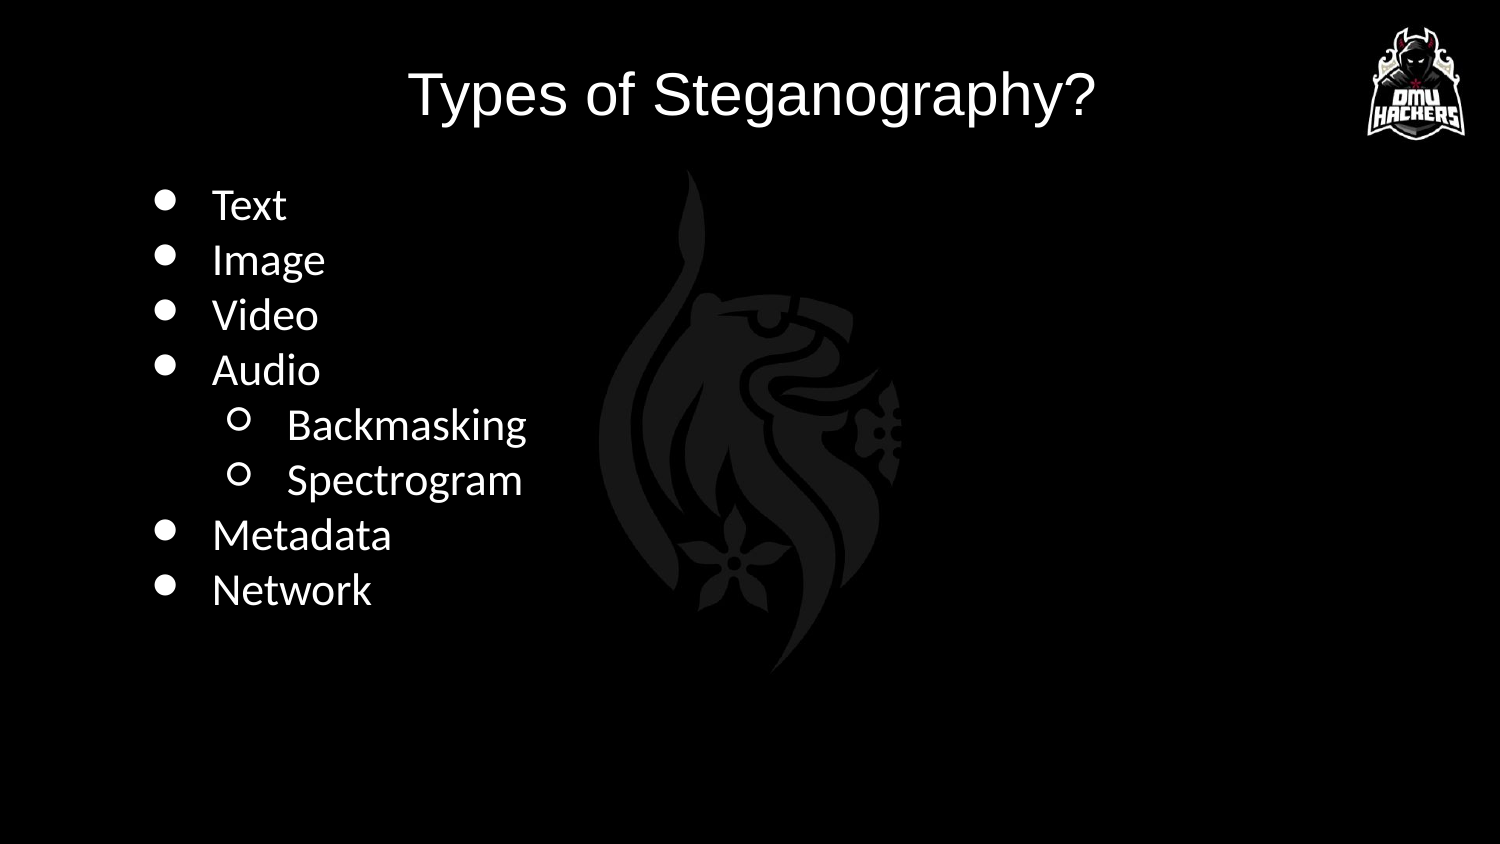

Types of Steganography?
Text
Image
Video
Audio
Backmasking
Spectrogram
Metadata
Network